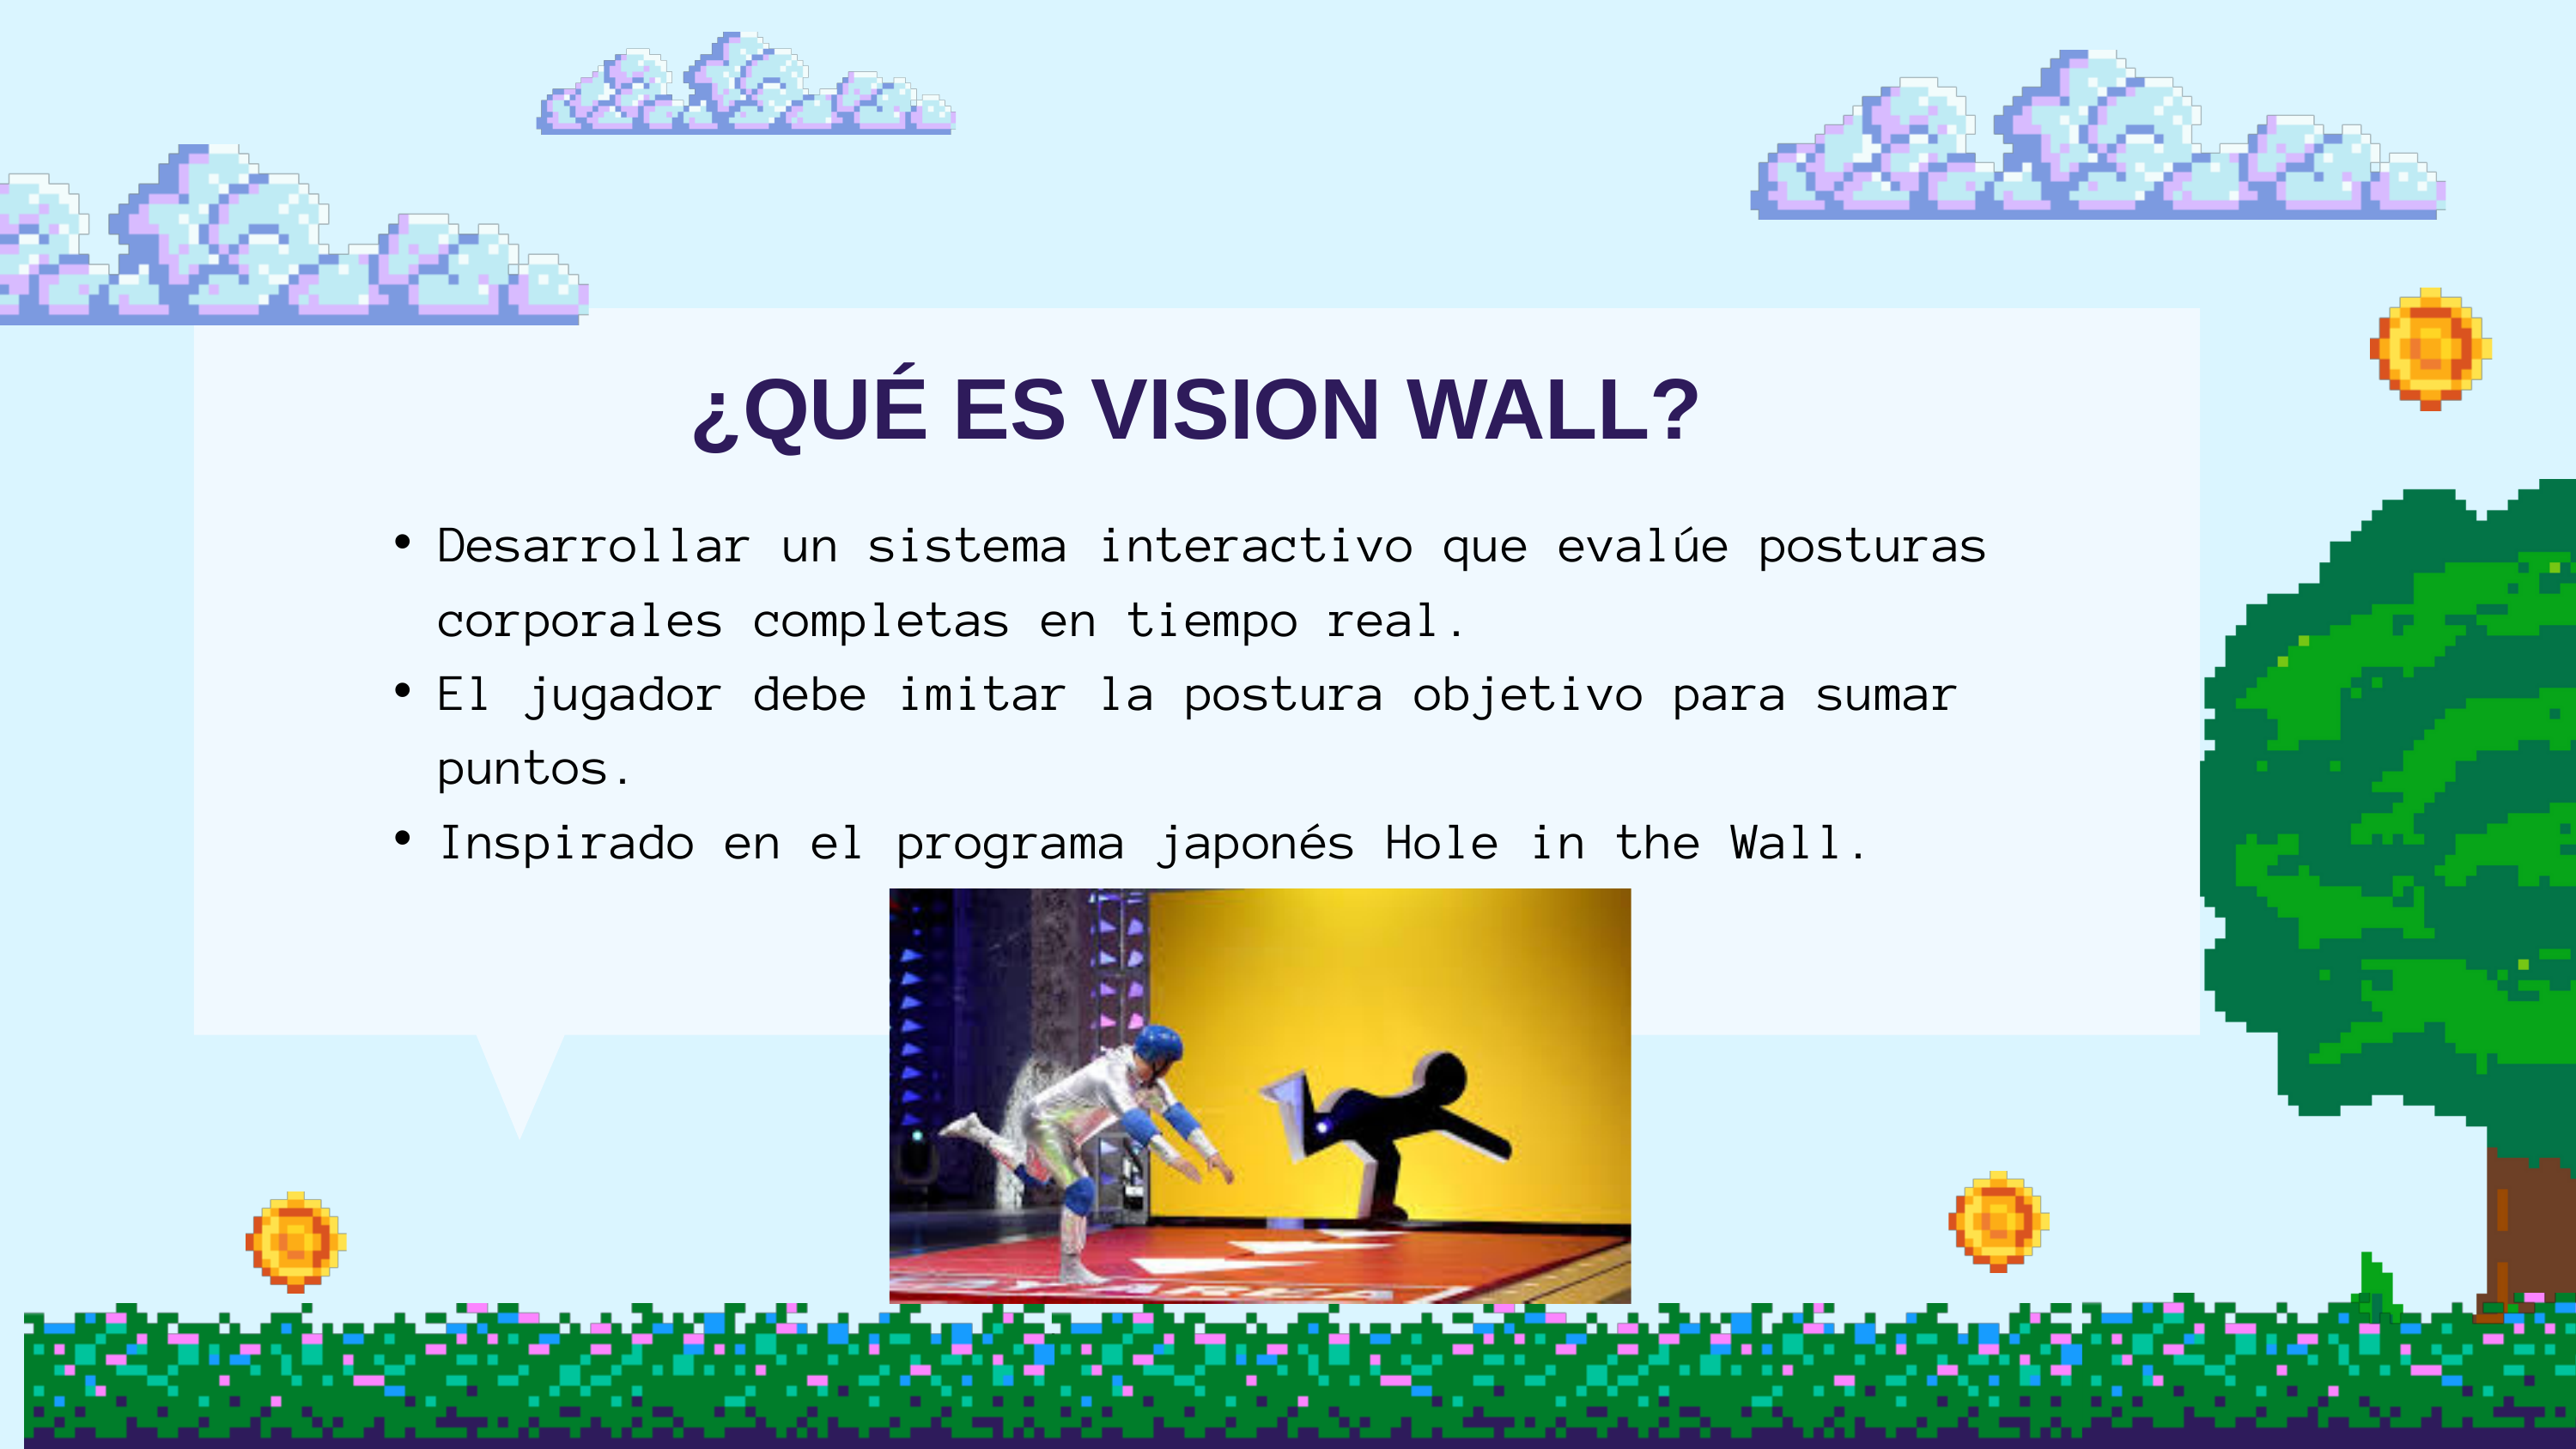

¿QUÉ ES VISION WALL?

Desarrollar un sistema interactivo que evalúe posturas corporales completas en tiempo real.
El jugador debe imitar la postura objetivo para sumar puntos.
Inspirado en el programa japonés Hole in the Wall.